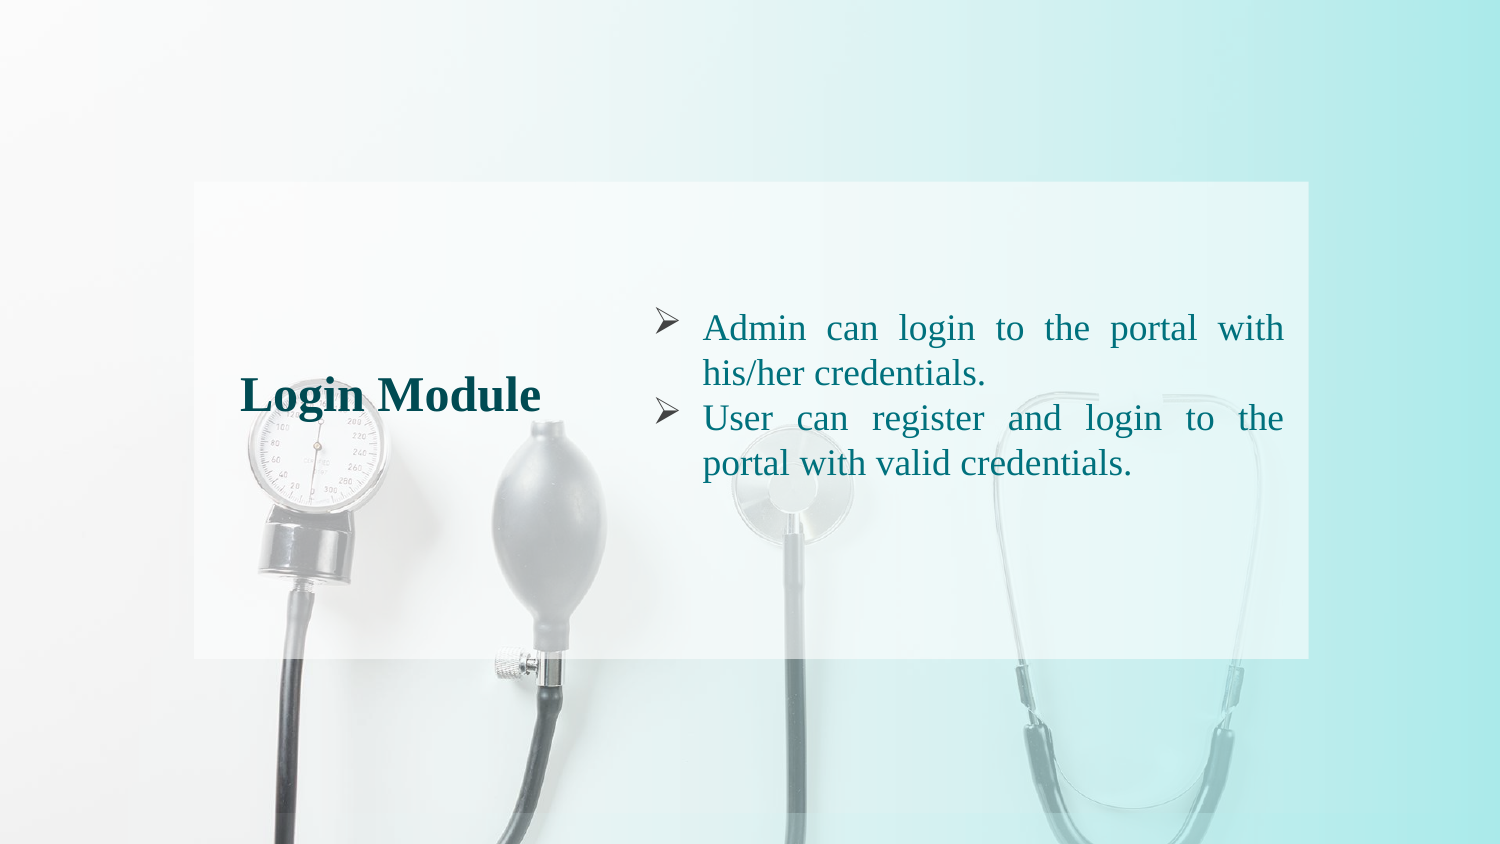

Admin can login to the portal with his/her credentials.
User can register and login to the portal with valid credentials.

# Login Module